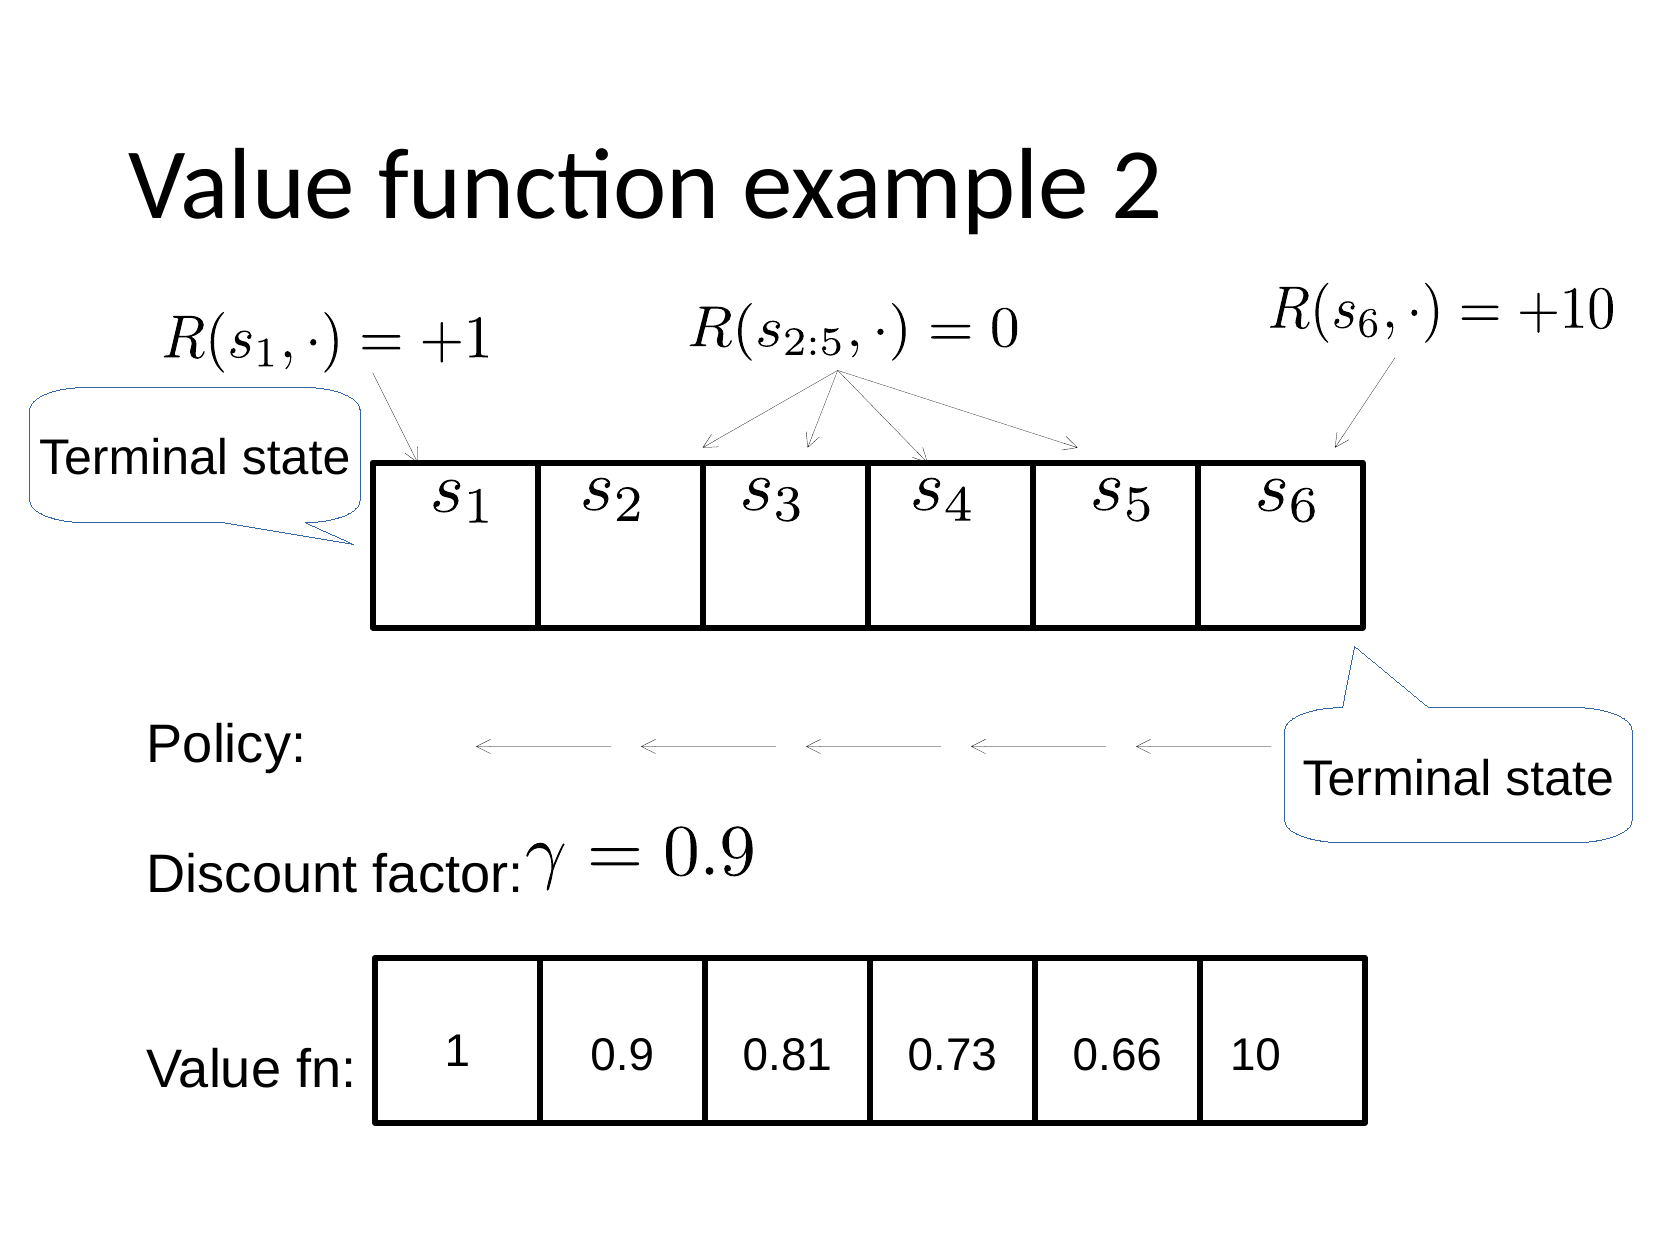

# Value function example 2

Terminal state

Policy:

Discount factor:

Value fn:
Terminal state

1
0.9
0.81
0.73
0.66
10